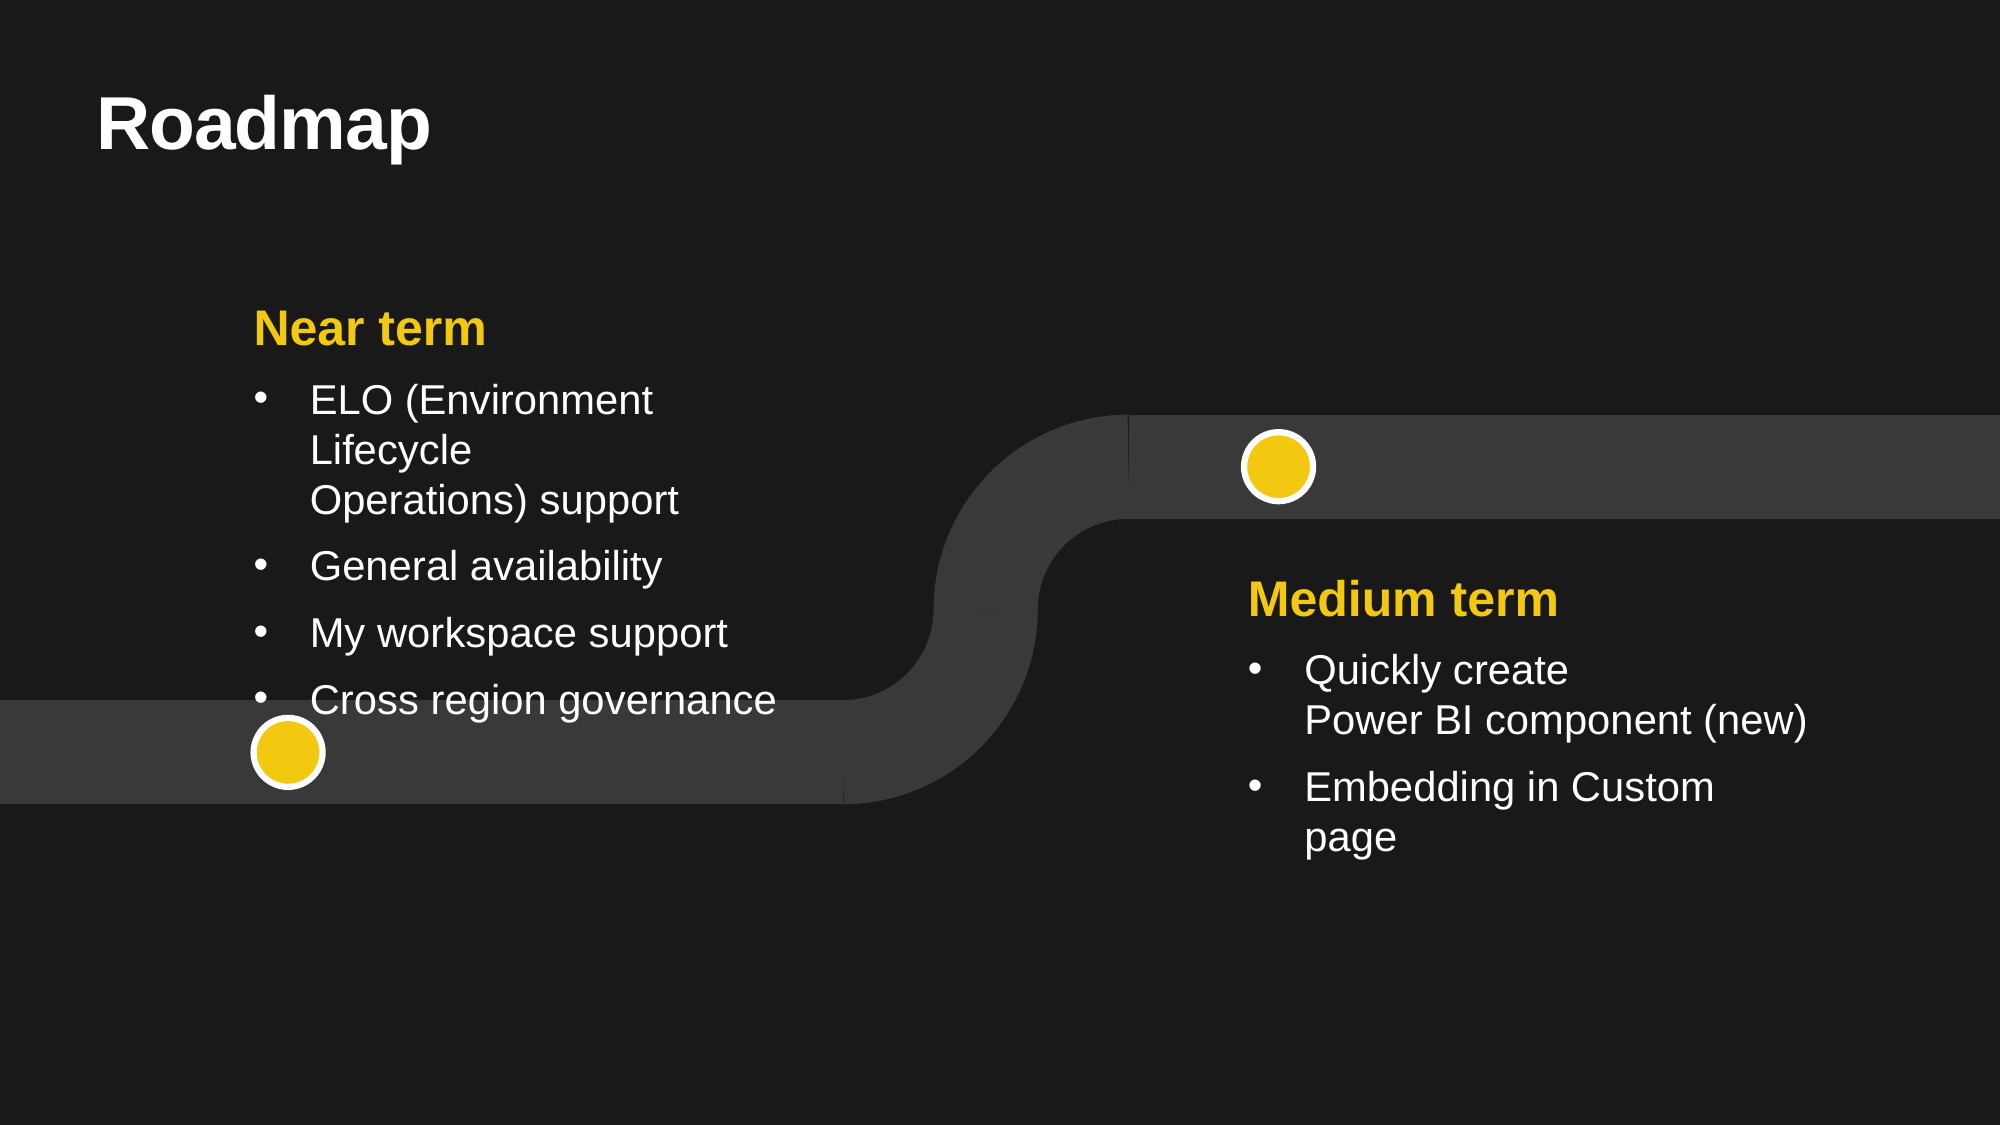

# Roadmap
Near term
ELO (Environment Lifecycle Operations) support
General availability
My workspace support
Cross region governance

Medium term
Quickly create
Power BI component (new)
Embedding in Custom page